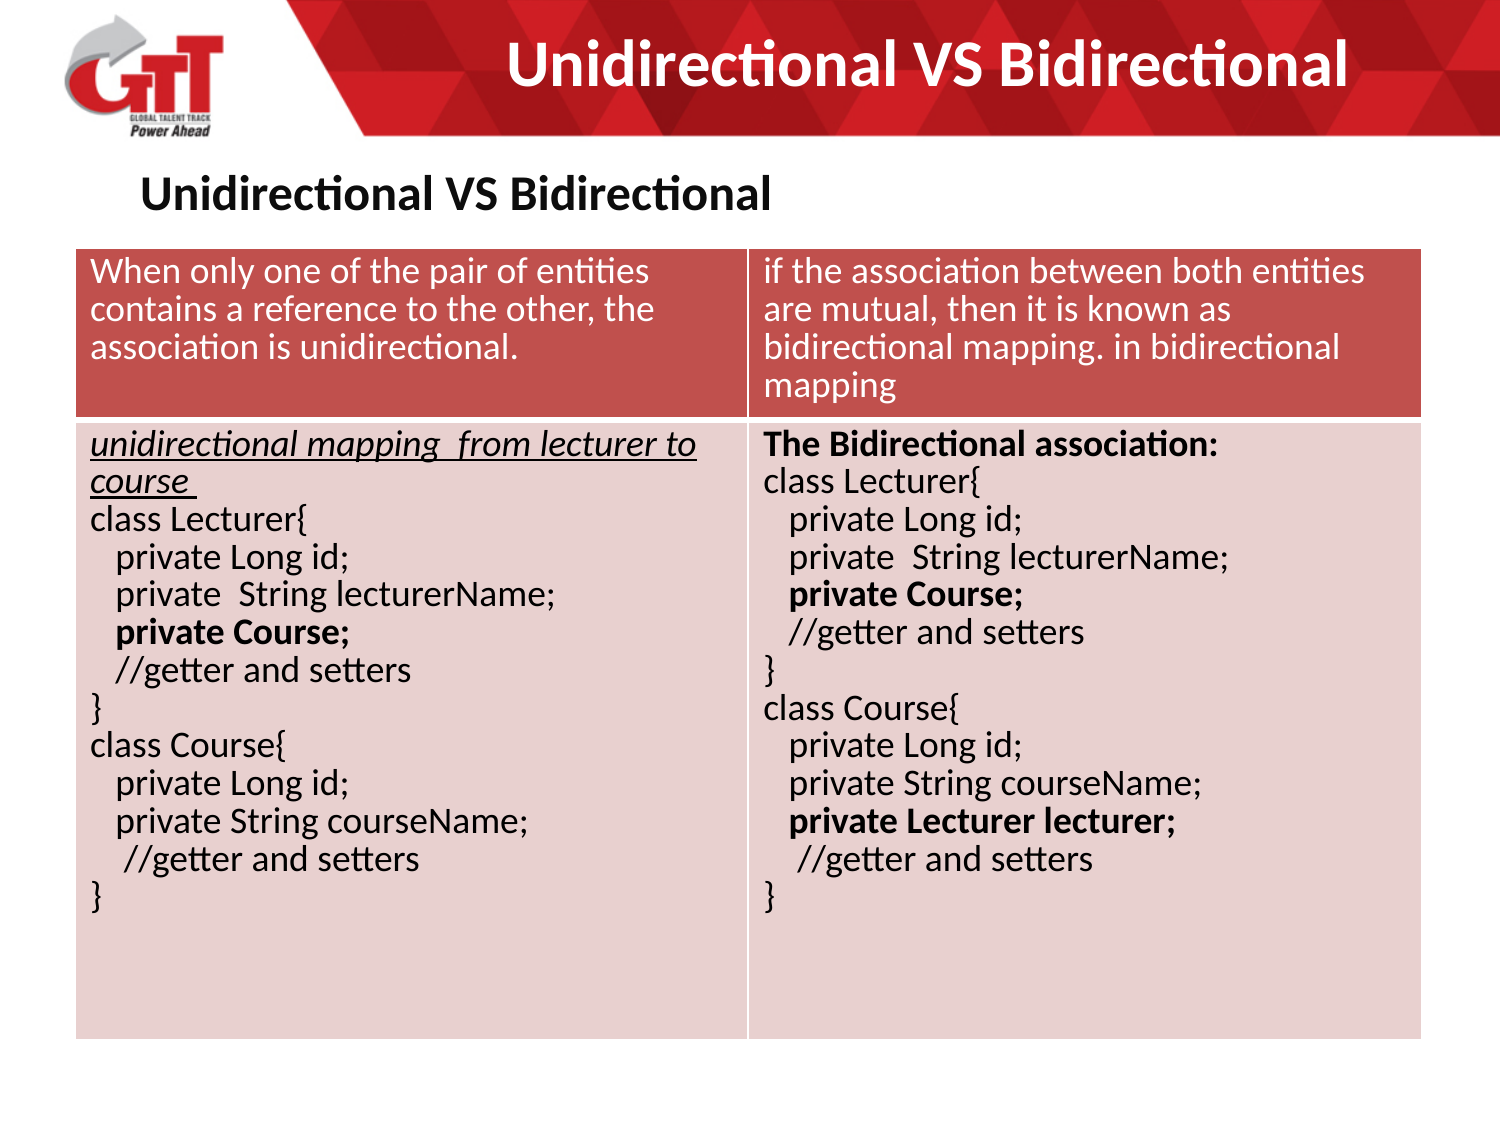

Unidirectional VS Bidirectional
# Unidirectional VS Bidirectional
| When only one of the pair of entities contains a reference to the other, the association is unidirectional. | if the association between both entities are mutual, then it is known as bidirectional mapping. in bidirectional mapping |
| --- | --- |
| unidirectional mapping  from lecturer to course  class Lecturer{    private Long id;    private  String lecturerName;    private Course;     //getter and setters  } class Course{    private Long id;    private String courseName;     //getter and setters  } | The Bidirectional association: class Lecturer{    private Long id;    private  String lecturerName;    private Course;     //getter and setters  } class Course{     private Long id;    private String courseName;    private Lecturer lecturer;     //getter and setters  } |